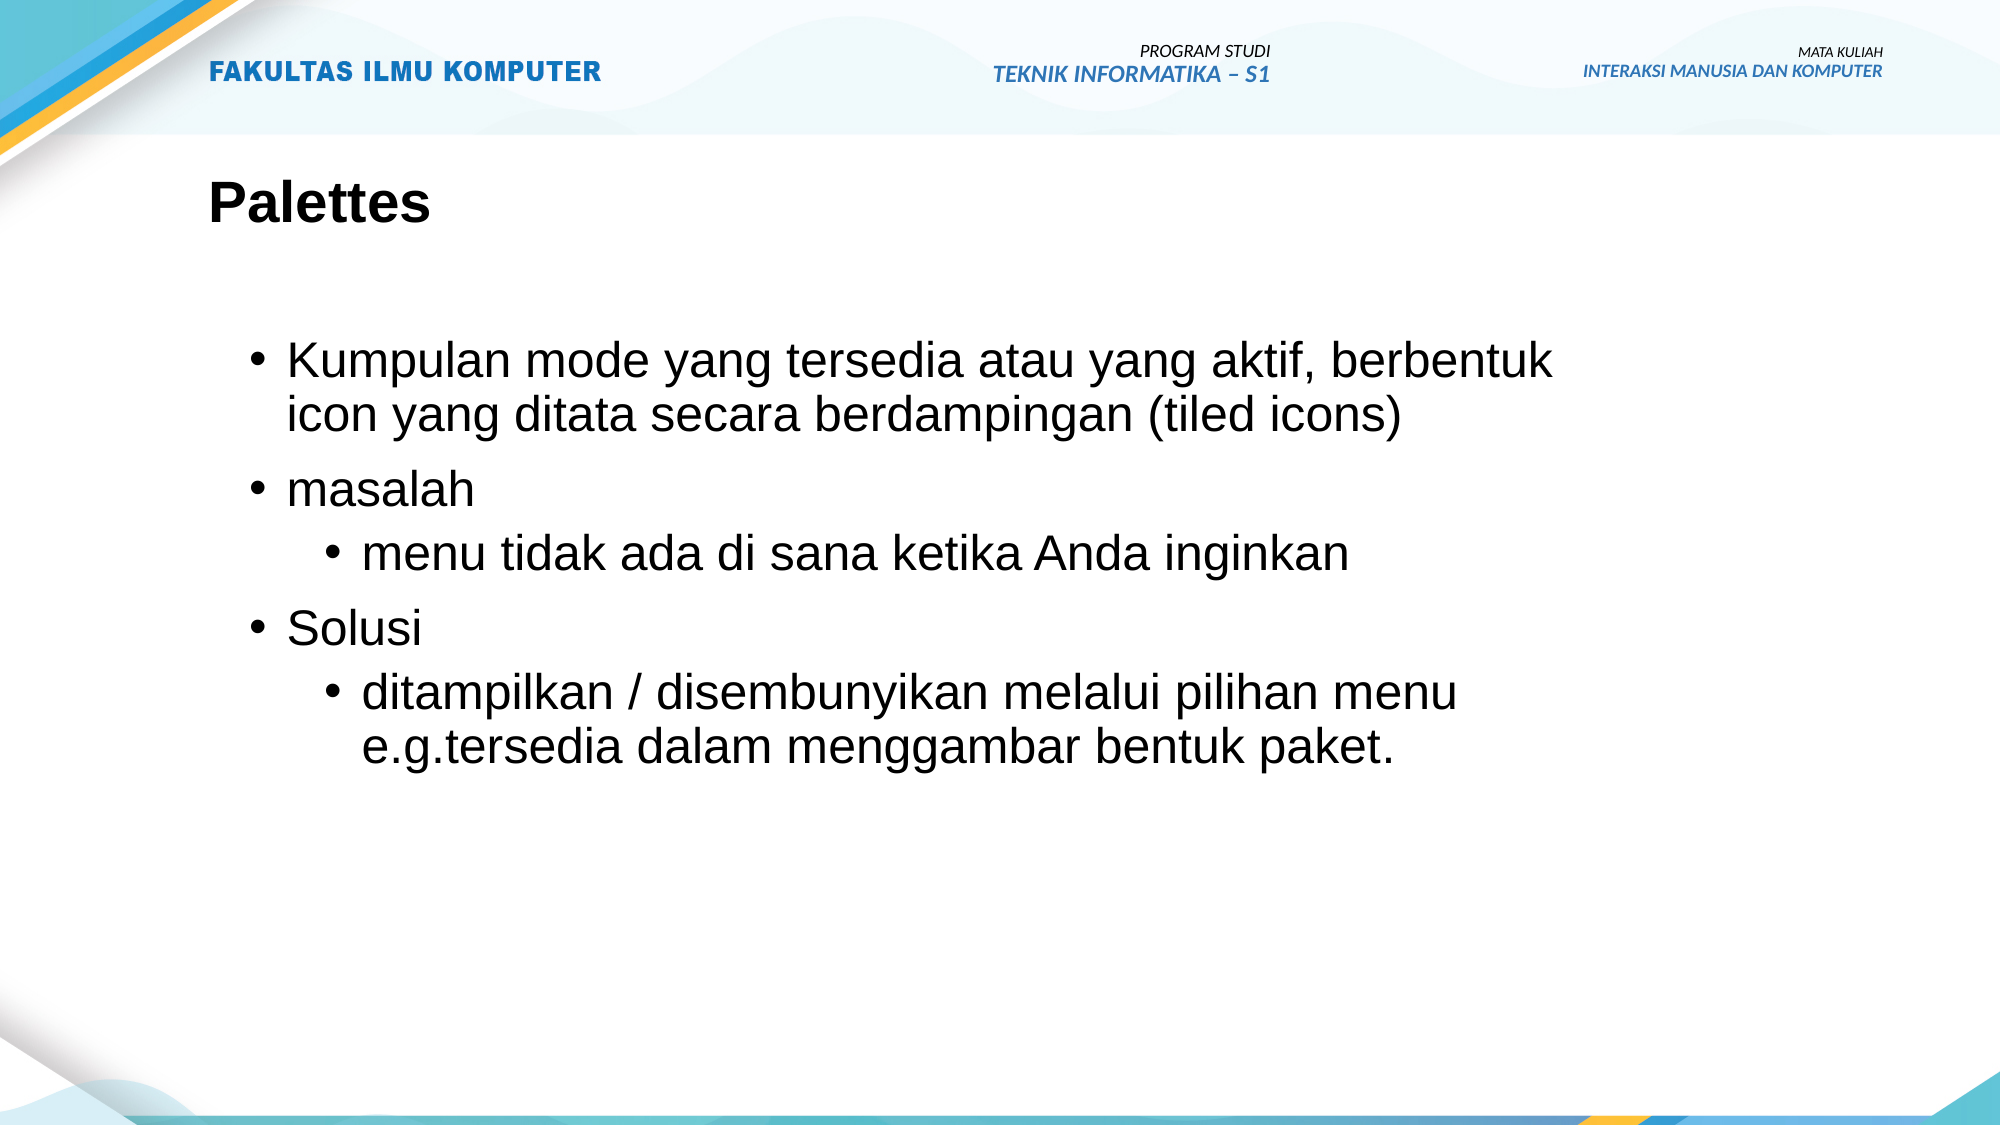

PROGRAM STUDI
TEKNIK INFORMATIKA – S1
MATA KULIAH
INTERAKSI MANUSIA DAN KOMPUTER
# Palettes
Kumpulan mode yang tersedia atau yang aktif, berbentuk icon yang ditata secara berdampingan (tiled icons)
masalah
menu tidak ada di sana ketika Anda inginkan
Solusi
ditampilkan / disembunyikan melalui pilihan menu e.g.tersedia dalam menggambar bentuk paket.